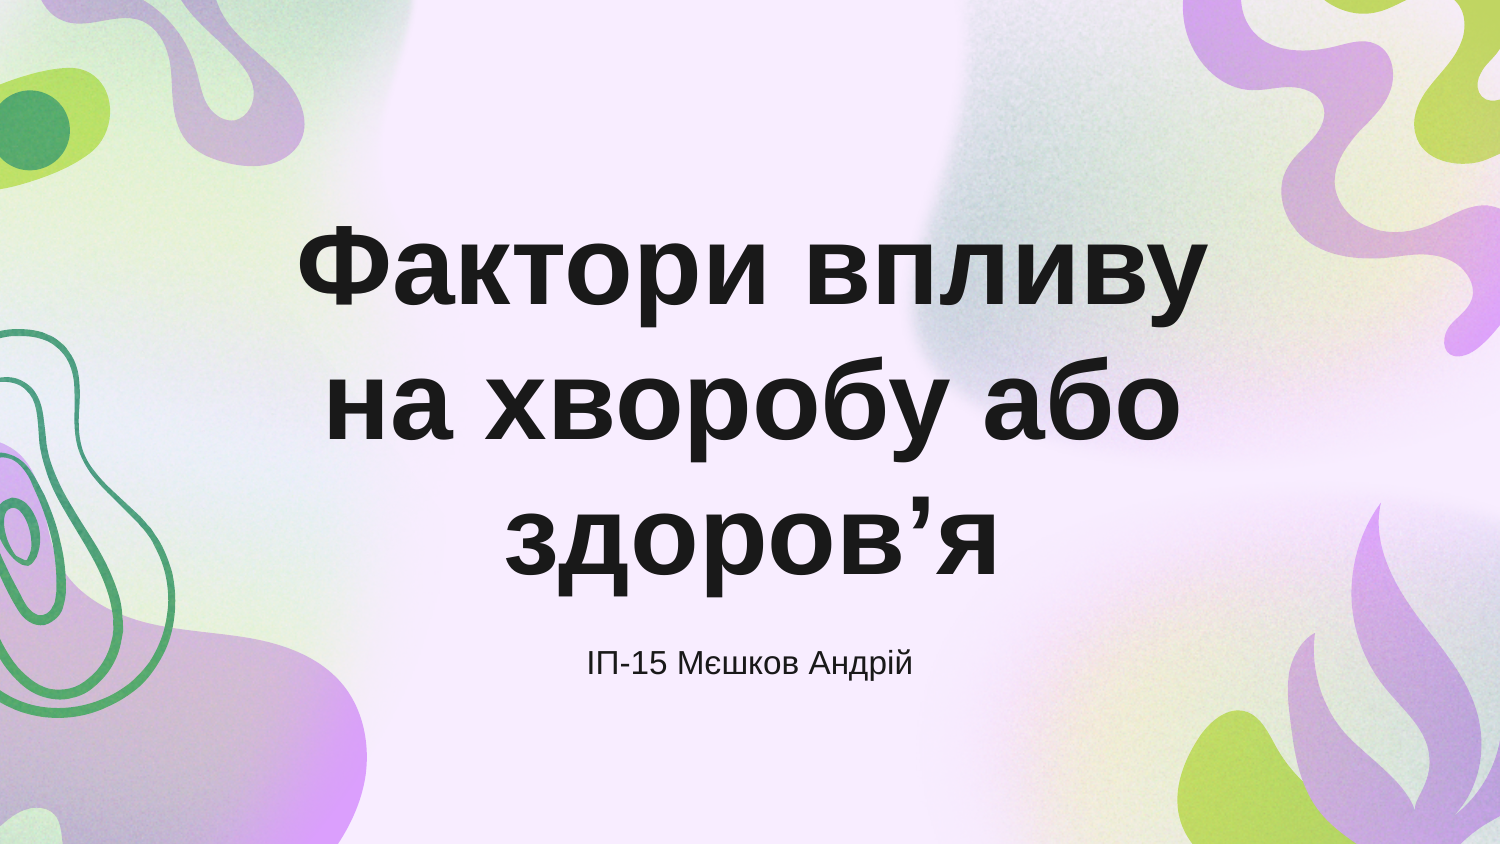

# Фактори впливу на хворобу або здоровʼя
ІП-15 Мєшков Андрій